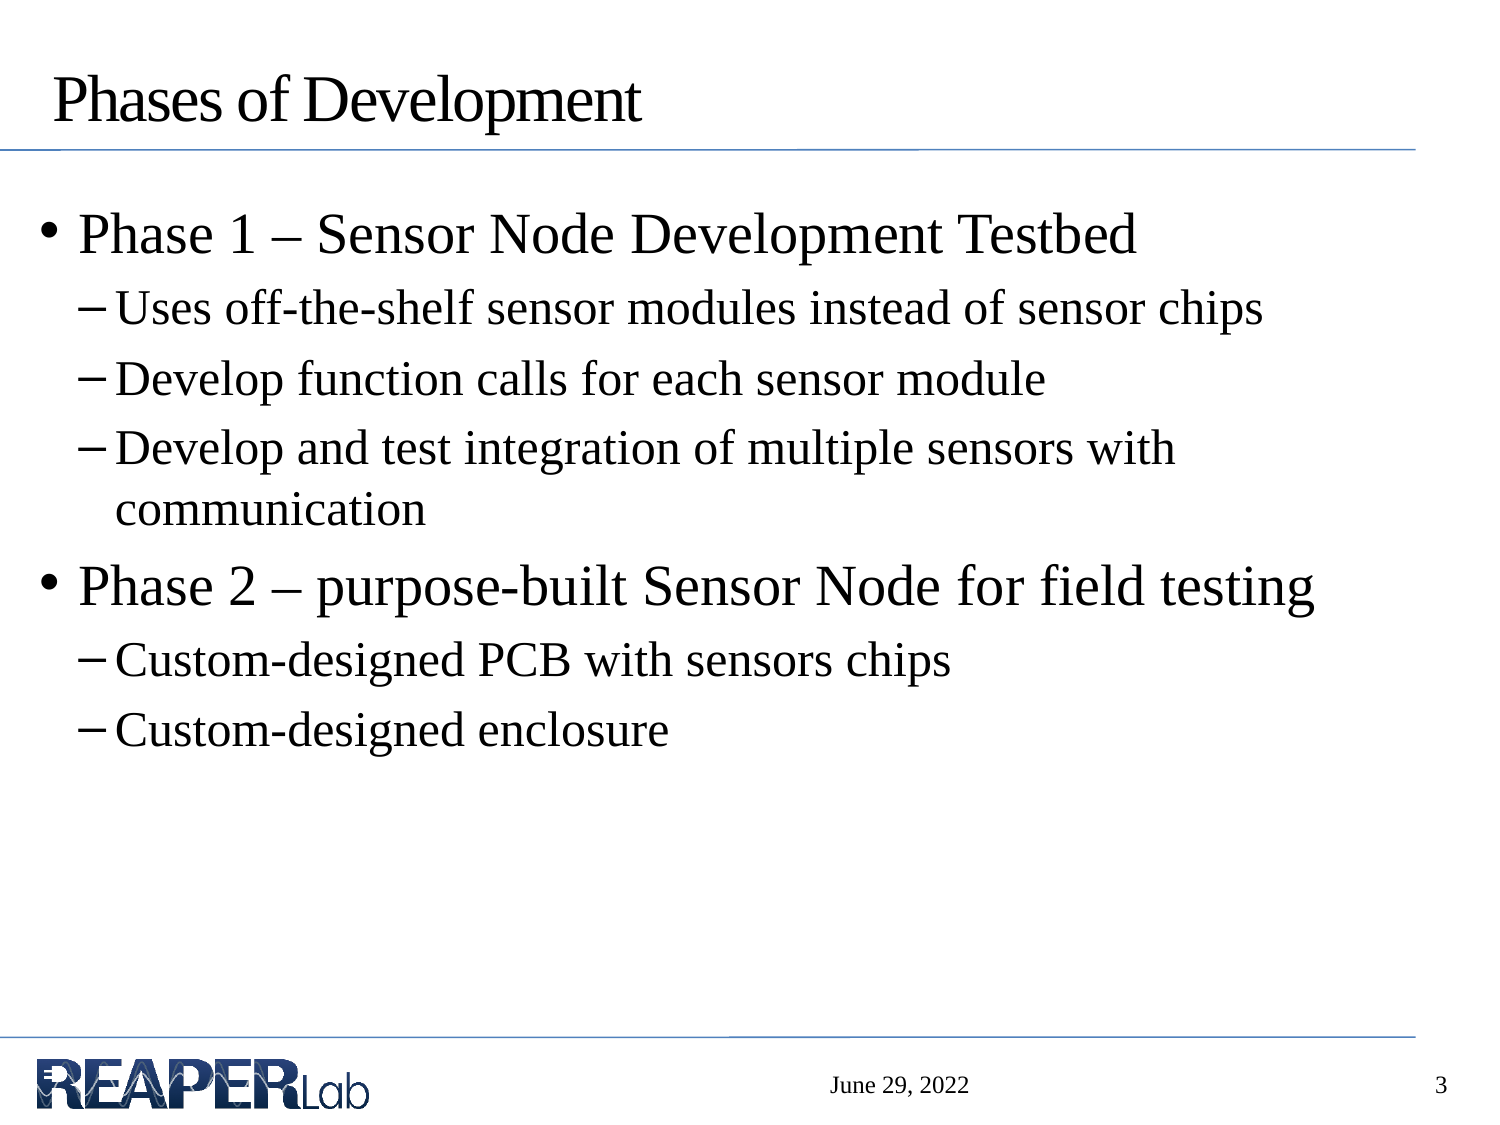

# Phases of Development
Phase 1 – Sensor Node Development Testbed
Uses off-the-shelf sensor modules instead of sensor chips
Develop function calls for each sensor module
Develop and test integration of multiple sensors with communication
Phase 2 – purpose-built Sensor Node for field testing
Custom-designed PCB with sensors chips
Custom-designed enclosure
June 29, 2022